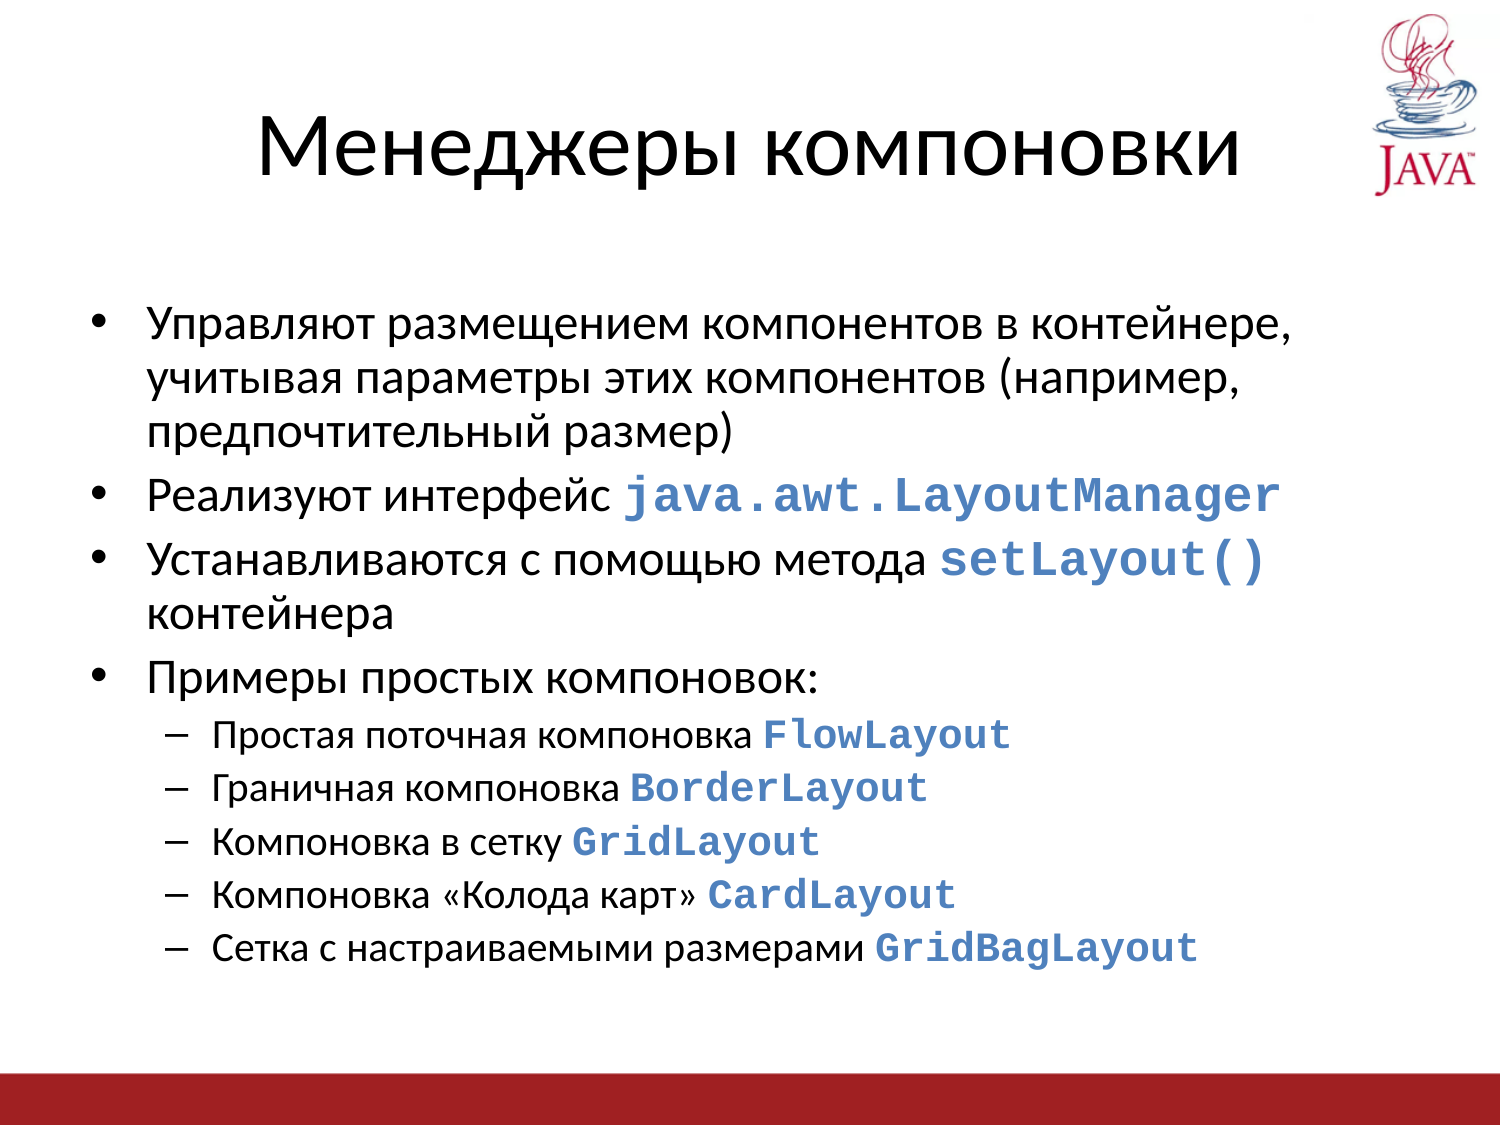

# Менеджеры компоновки
Управляют размещением компонентов в контейнере, учитывая параметры этих компонентов (например, предпочтительный размер)
Реализуют интерфейс java.awt.LayoutManager
Устанавливаются с помощью метода setLayout() контейнера
Примеры простых компоновок:
Простая поточная компоновка FlowLayout
Граничная компоновка BorderLayout
Компоновка в сетку GridLayout
Компоновка «Колода карт» CardLayout
Сетка с настраиваемыми размерами GridBagLayout